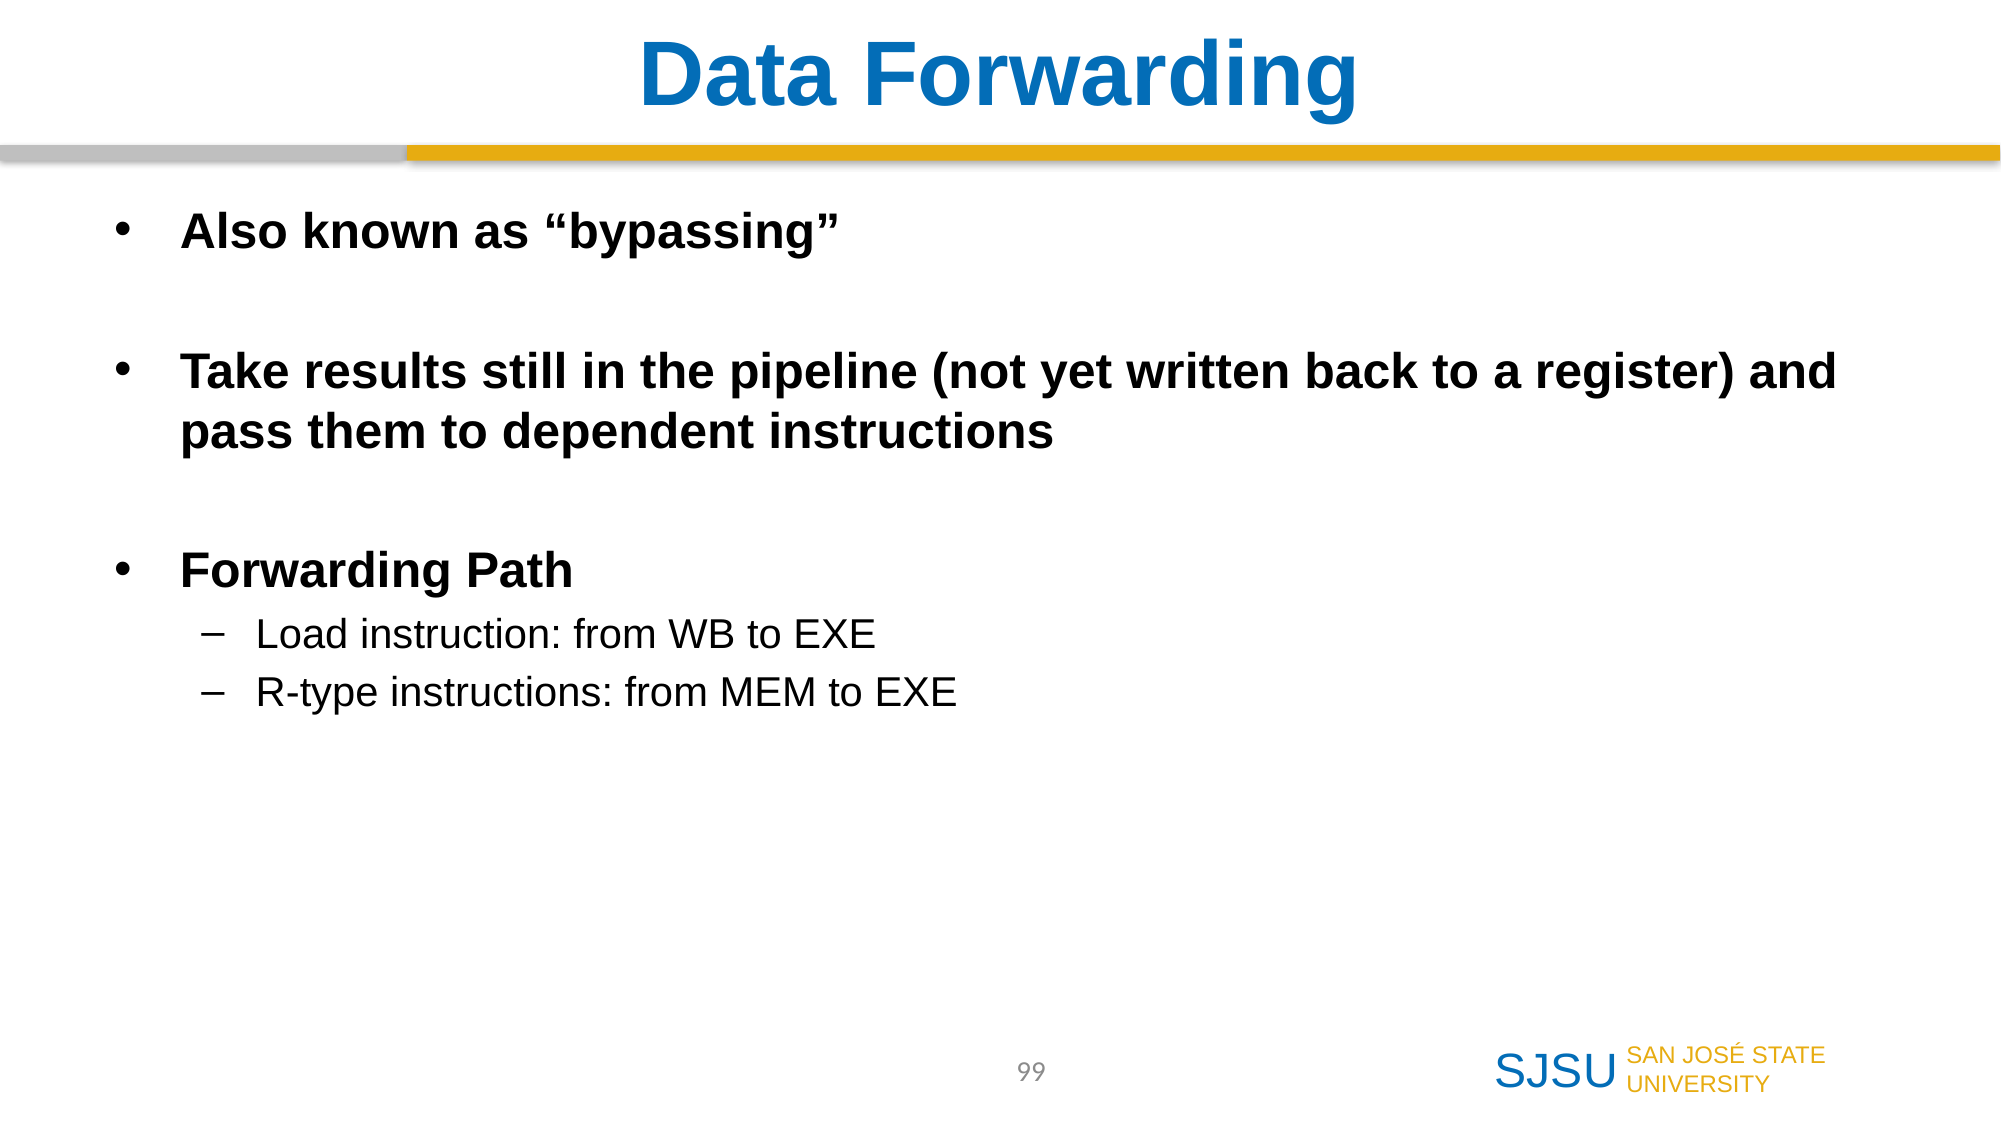

# Data Forwarding
Also known as “bypassing”

Take results still in the pipeline (not yet written back to a register) and pass them to dependent instructions

Forwarding Path
Load instruction: from WB to EXE
R-type instructions: from MEM to EXE
99